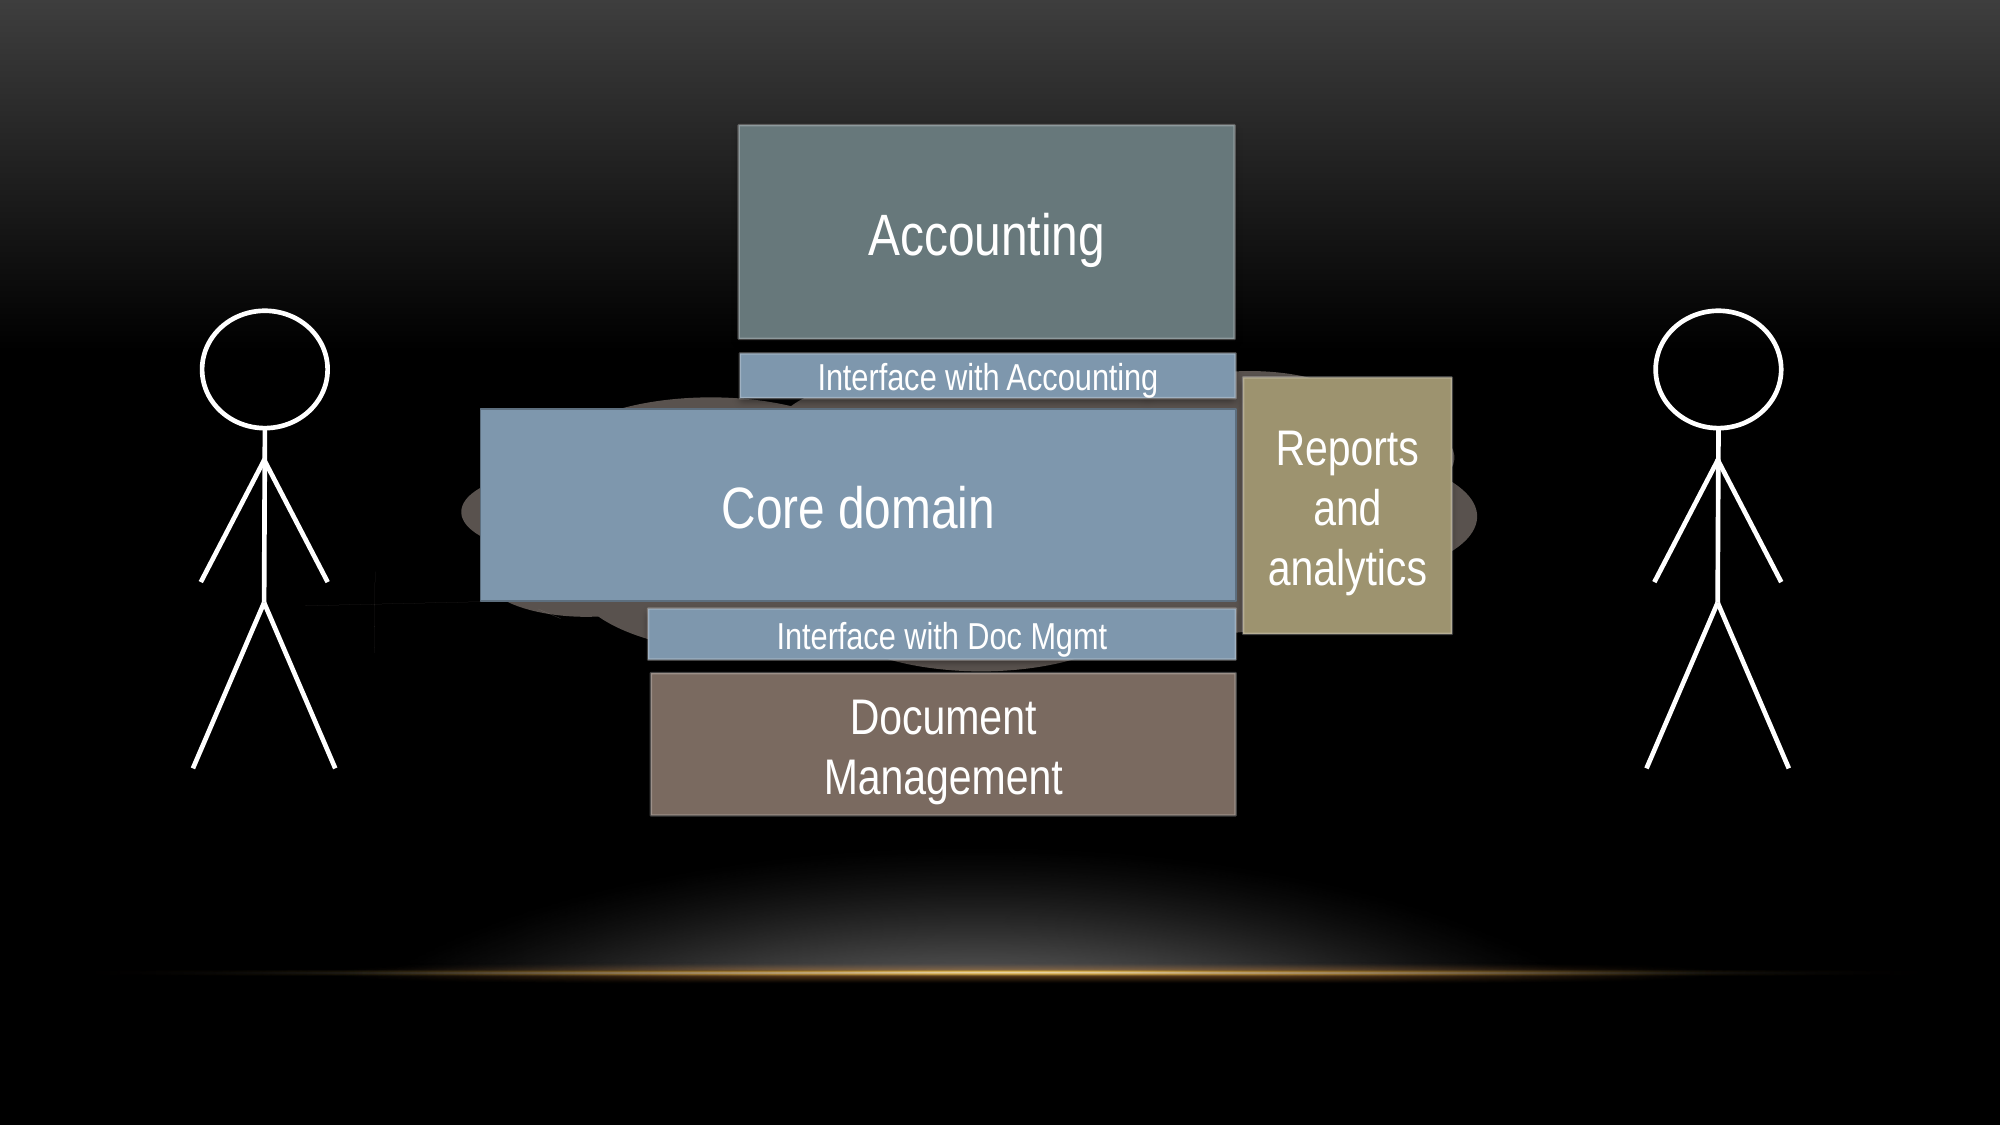

Accounting

Interface with Accounting

Reports and analytics
Core domain
Interface with Doc Mgmt
Document
Management